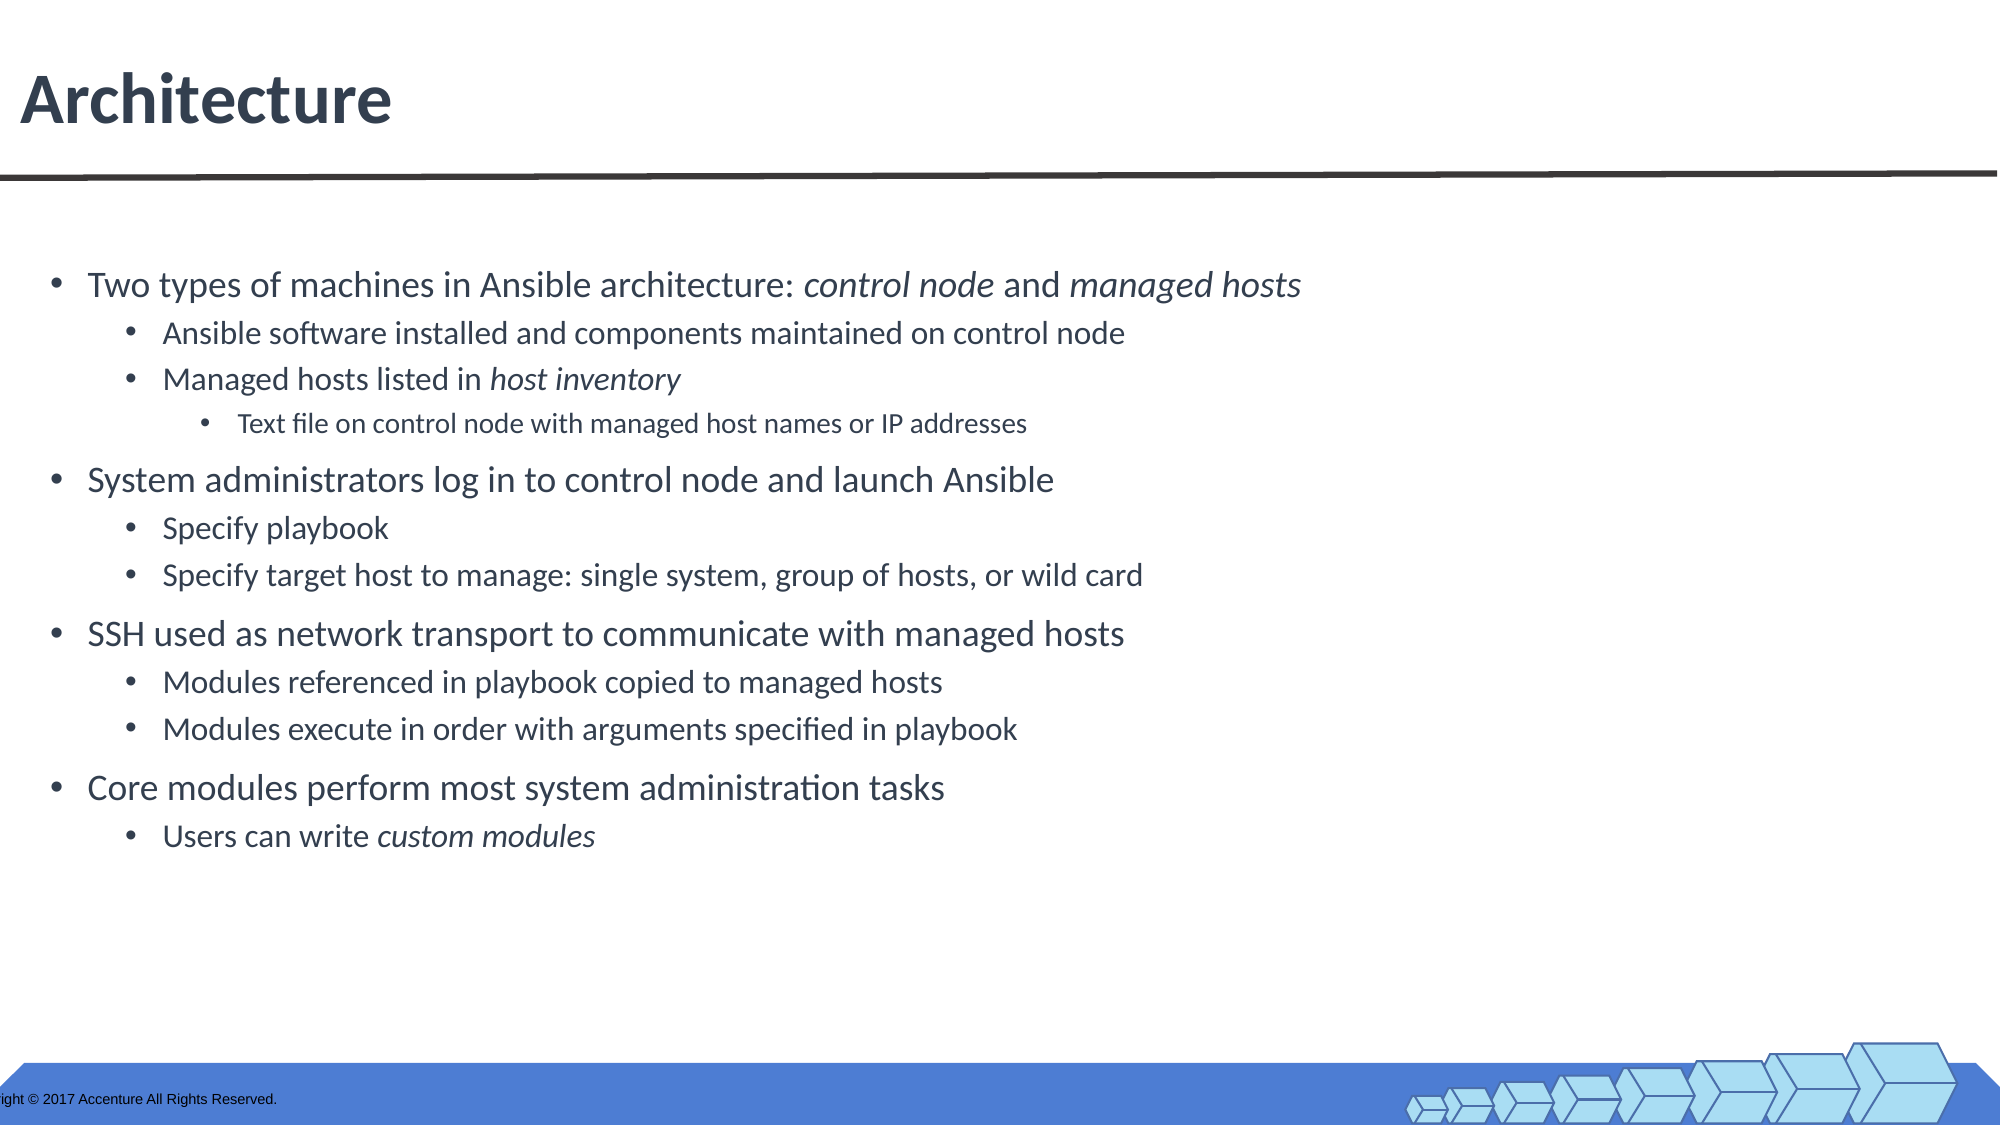

# Architecture
Two types of machines in Ansible architecture: control node and managed hosts
Ansible software installed and components maintained on control node
Managed hosts listed in host inventory
Text file on control node with managed host names or IP addresses
System administrators log in to control node and launch Ansible
Specify playbook
Specify target host to manage: single system, group of hosts, or wild card
SSH used as network transport to communicate with managed hosts
Modules referenced in playbook copied to managed hosts
Modules execute in order with arguments specified in playbook
Core modules perform most system administration tasks
Users can write custom modules